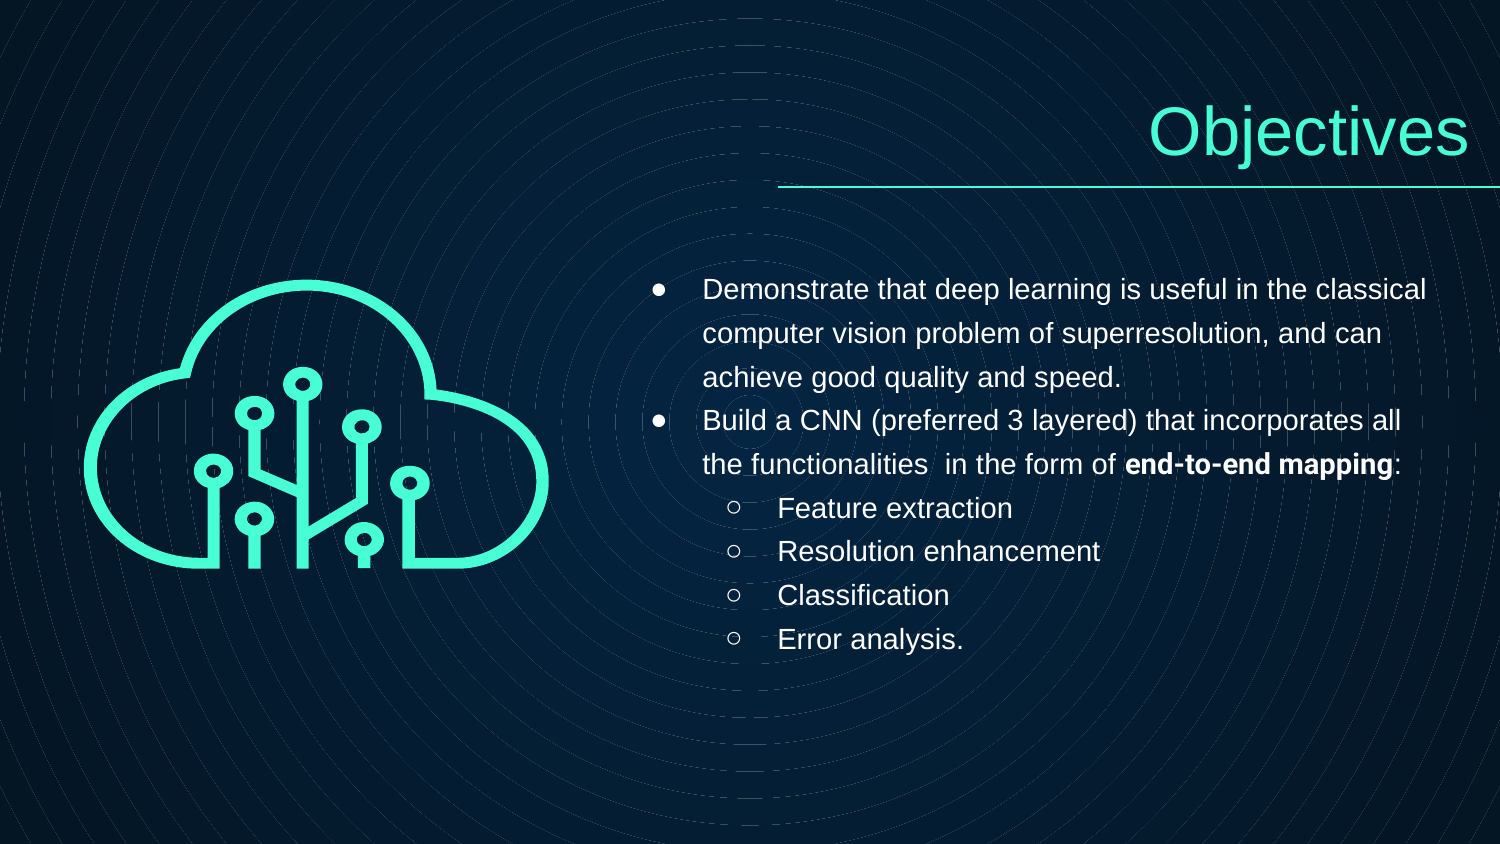

# Objectives
Demonstrate that deep learning is useful in the classical computer vision problem of superresolution, and can achieve good quality and speed.
Build a CNN (preferred 3 layered) that incorporates all the functionalities  in the form of end-to-end mapping:
Feature extraction
Resolution enhancement
Classification
Error analysis.